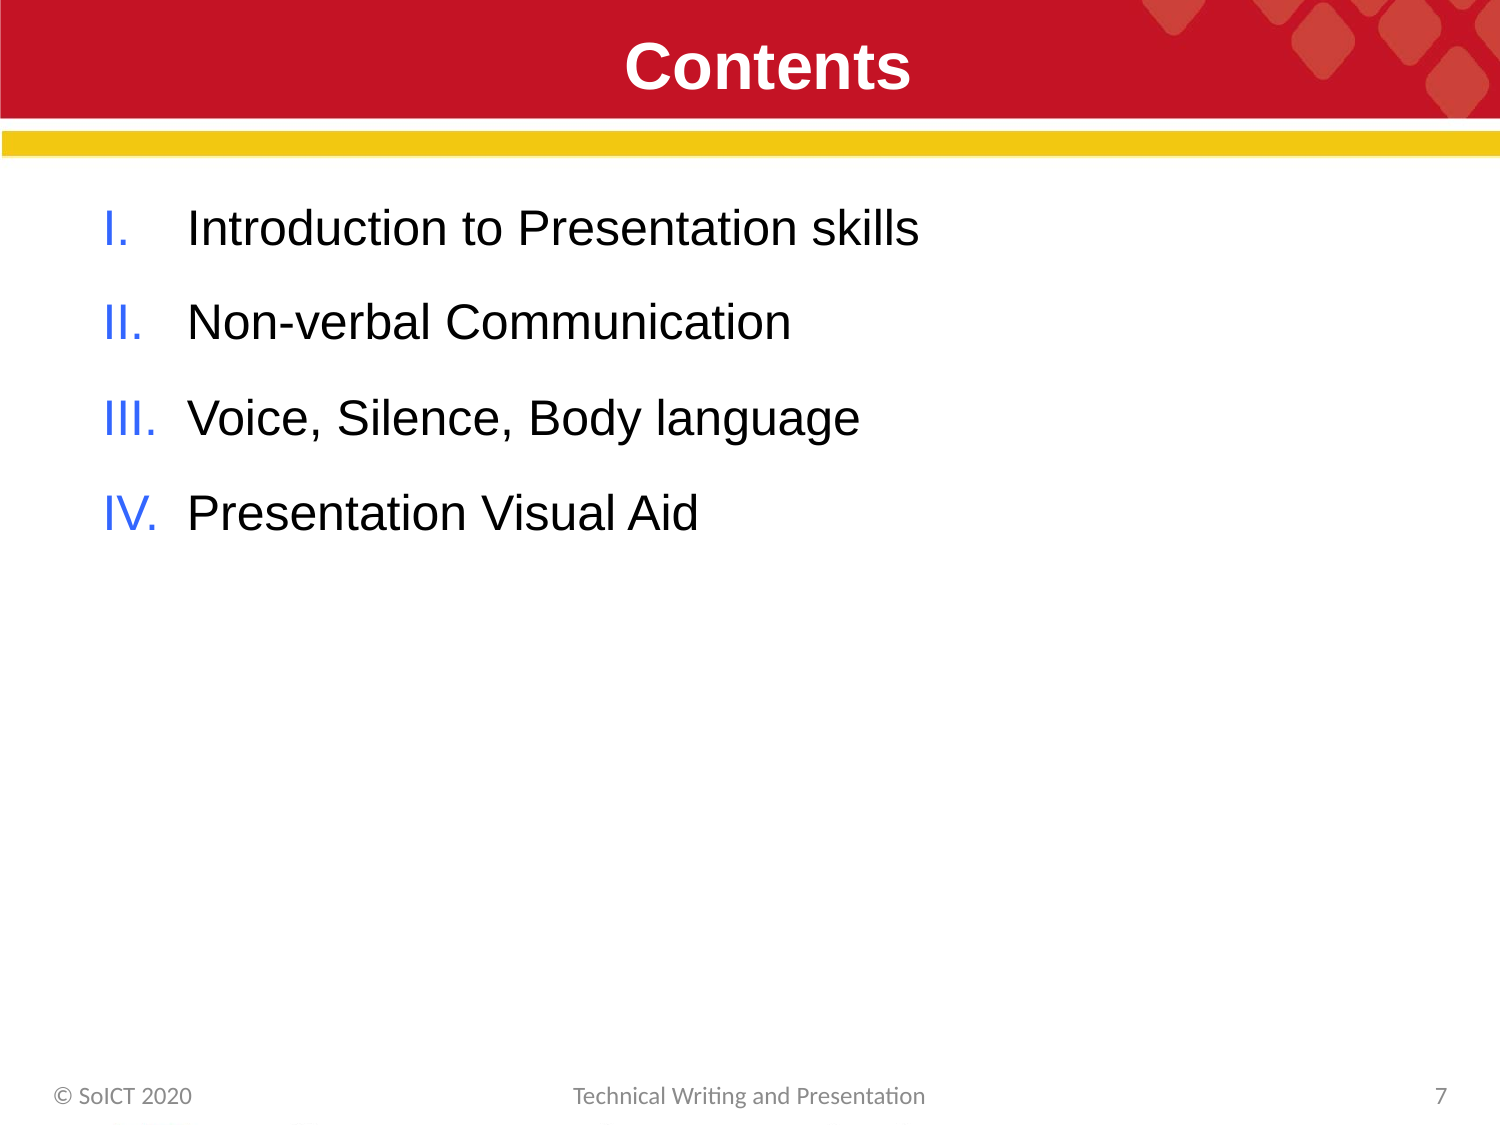

# Contents
Introduction to Presentation skills
Non-verbal Communication
Voice, Silence, Body language
Presentation Visual Aid
© SoICT 2020
Technical Writing and Presentation
7